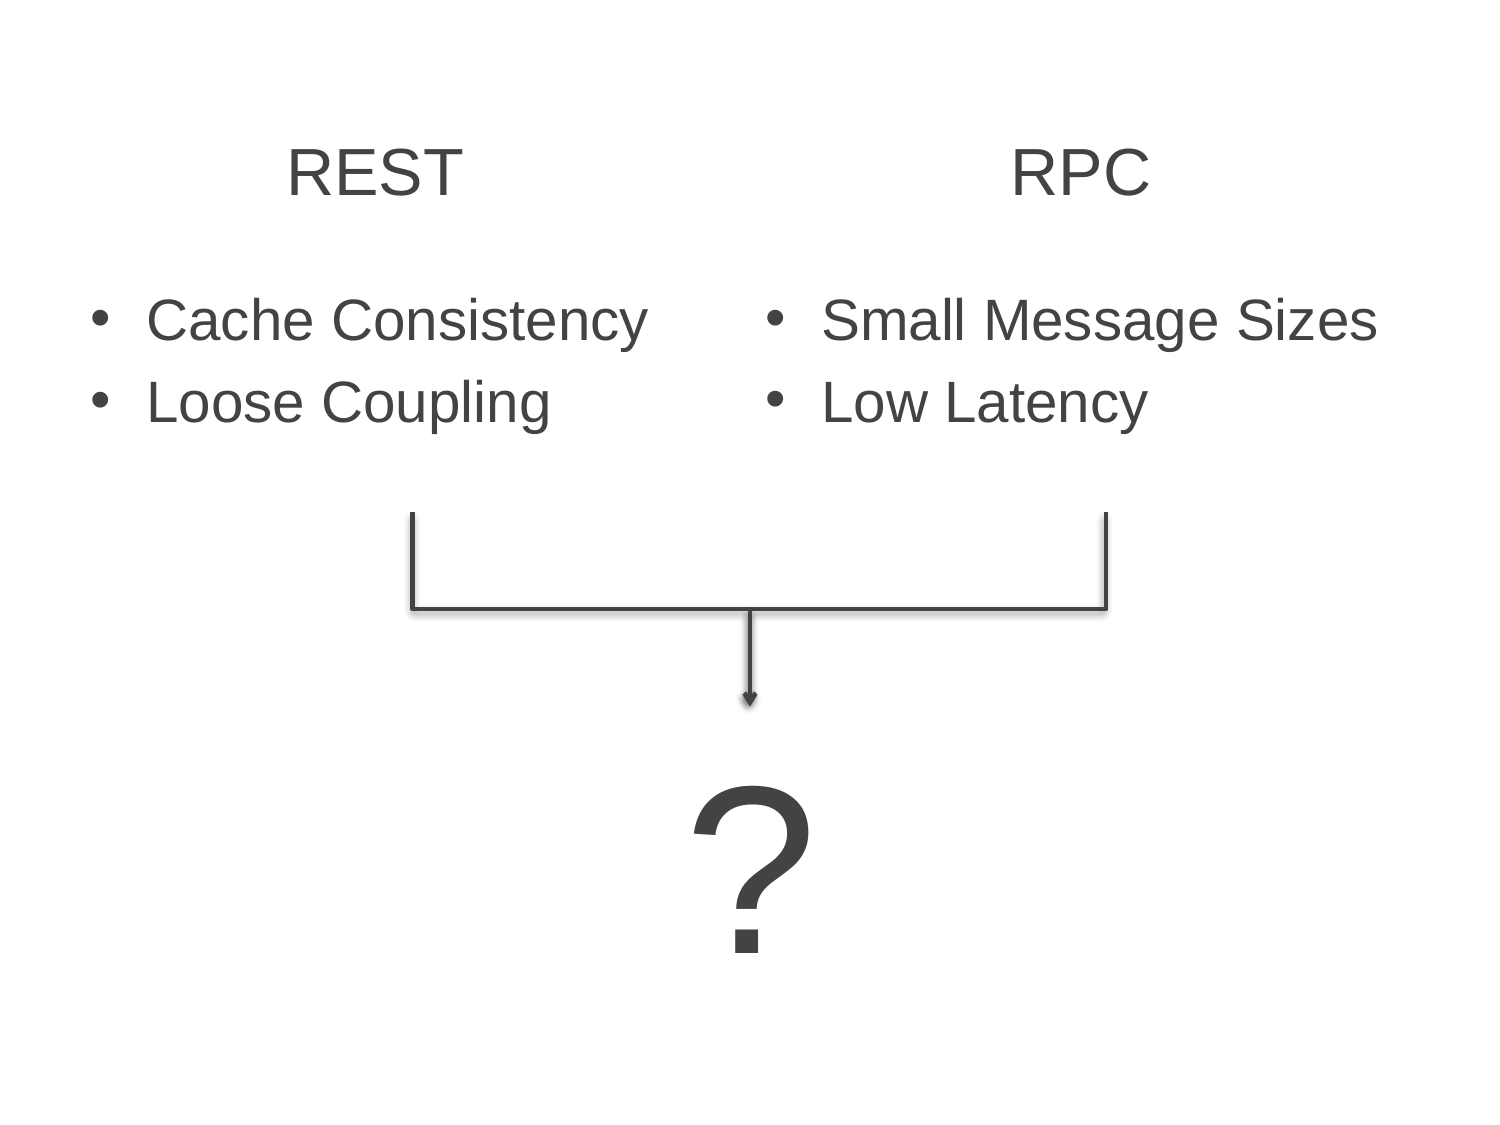

# REST
RPC
Cache Consistency
Loose Coupling
Small Message Sizes
Low Latency
?